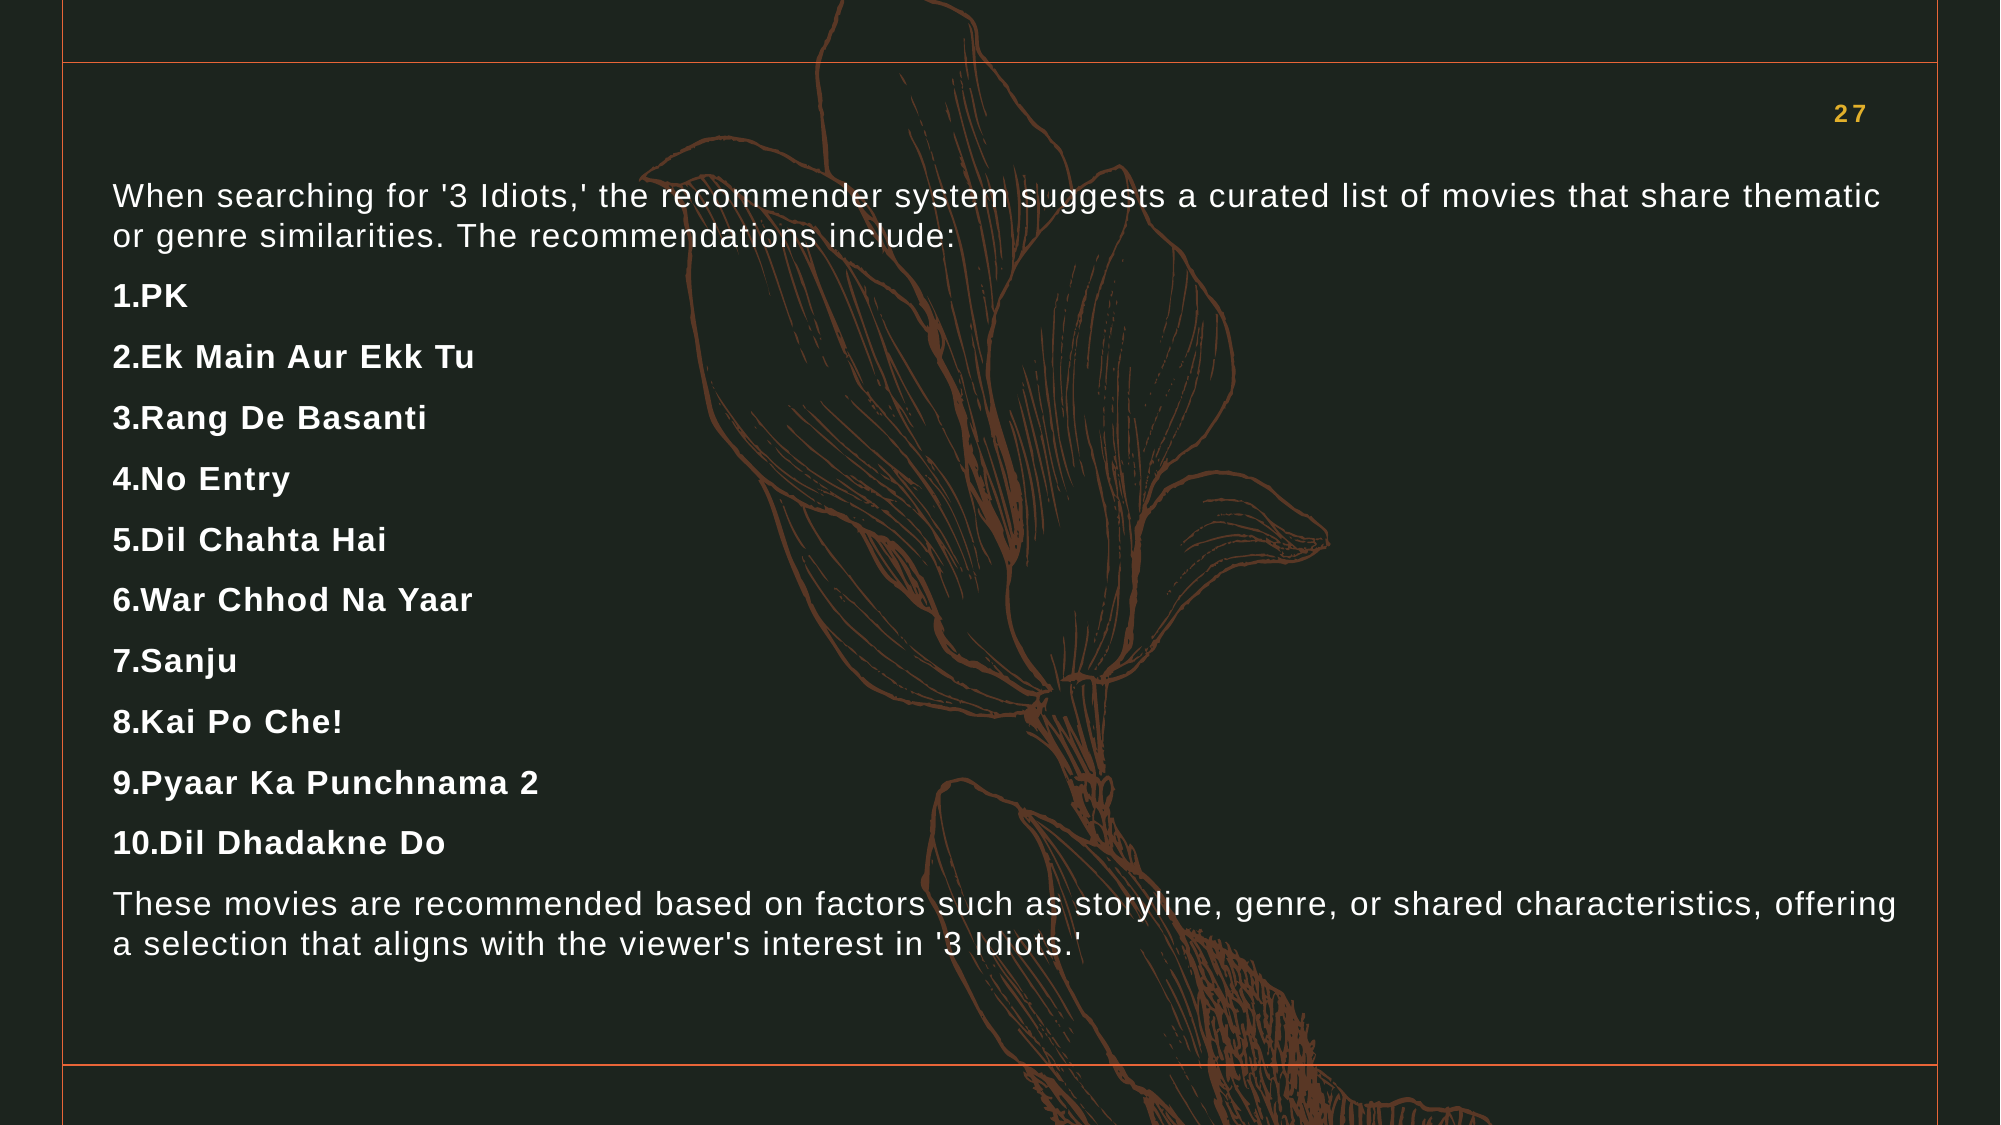

27
When searching for '3 Idiots,' the recommender system suggests a curated list of movies that share thematic or genre similarities. The recommendations include:
PK
Ek Main Aur Ekk Tu
Rang De Basanti
No Entry
Dil Chahta Hai
War Chhod Na Yaar
Sanju
Kai Po Che!
Pyaar Ka Punchnama 2
Dil Dhadakne Do
These movies are recommended based on factors such as storyline, genre, or shared characteristics, offering a selection that aligns with the viewer's interest in '3 Idiots.'